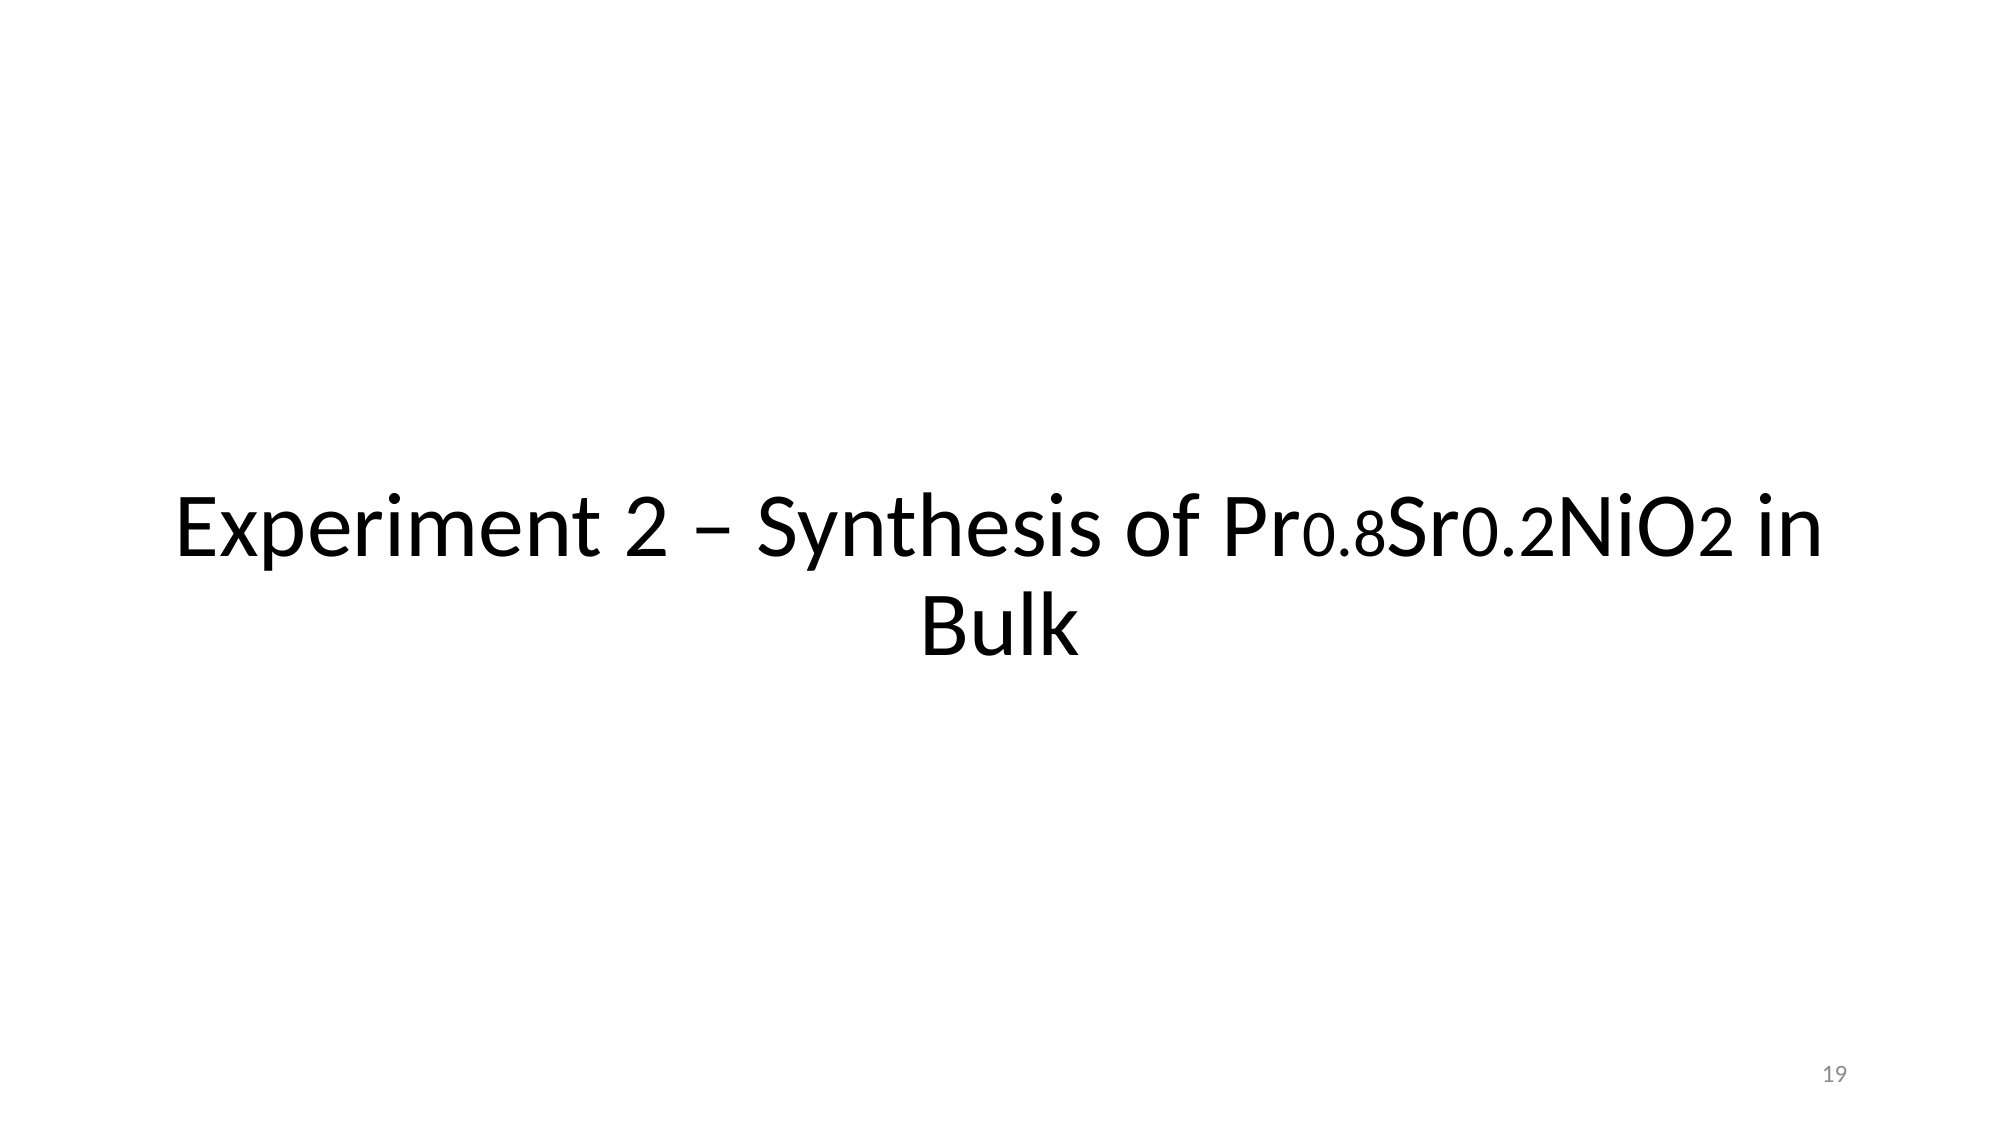

# Experiment 2 – Synthesis of Pr0.8Sr0.2NiO2 in Bulk
19